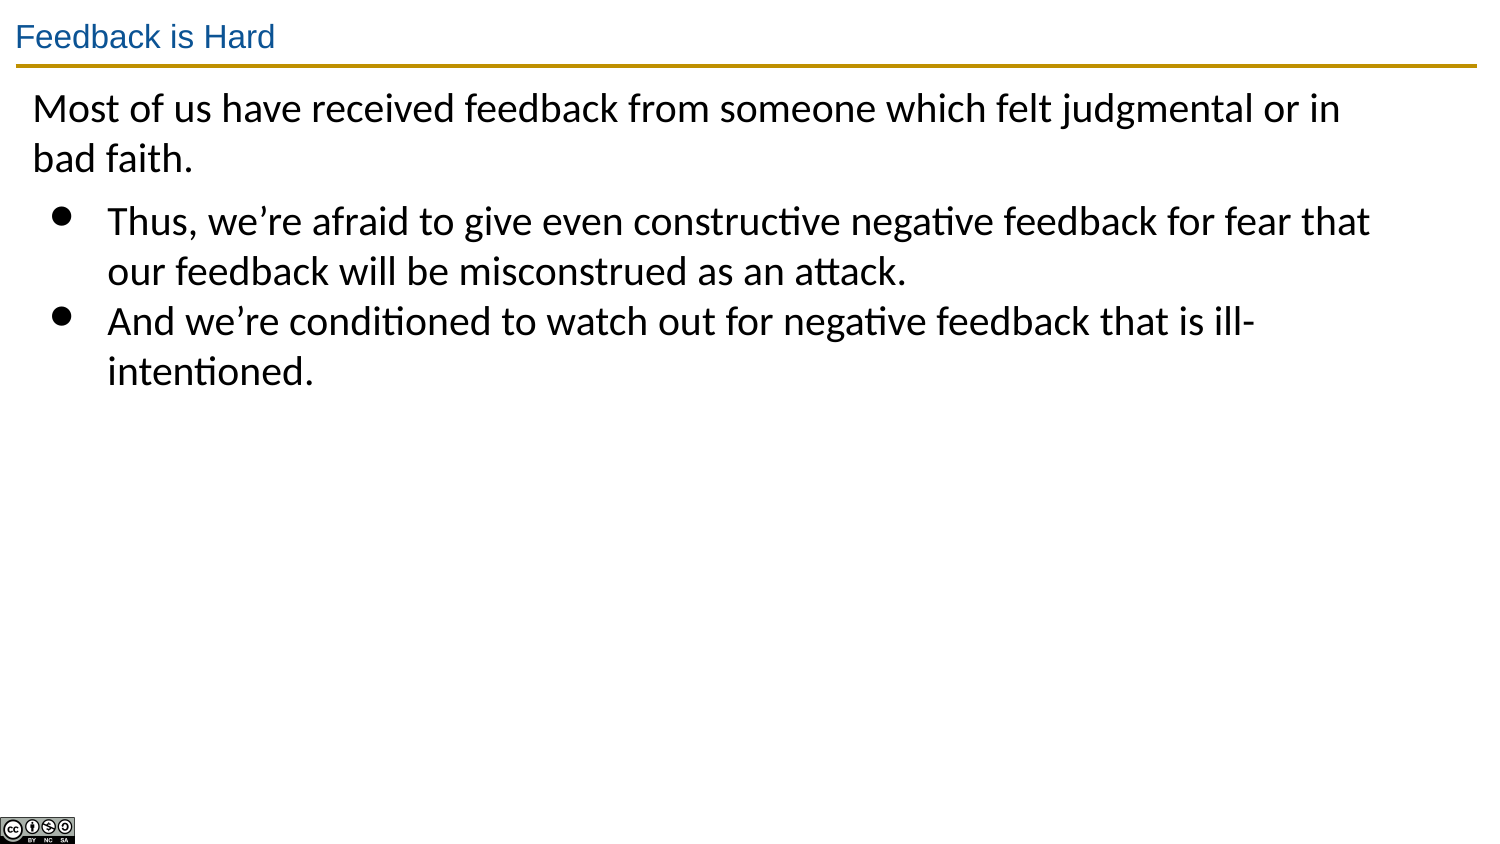

# Feedback is Hard
Most of us have received feedback from someone which felt judgmental or in bad faith.
Thus, we’re afraid to give even constructive negative feedback for fear that our feedback will be misconstrued as an attack.
And we’re conditioned to watch out for negative feedback that is ill-intentioned.